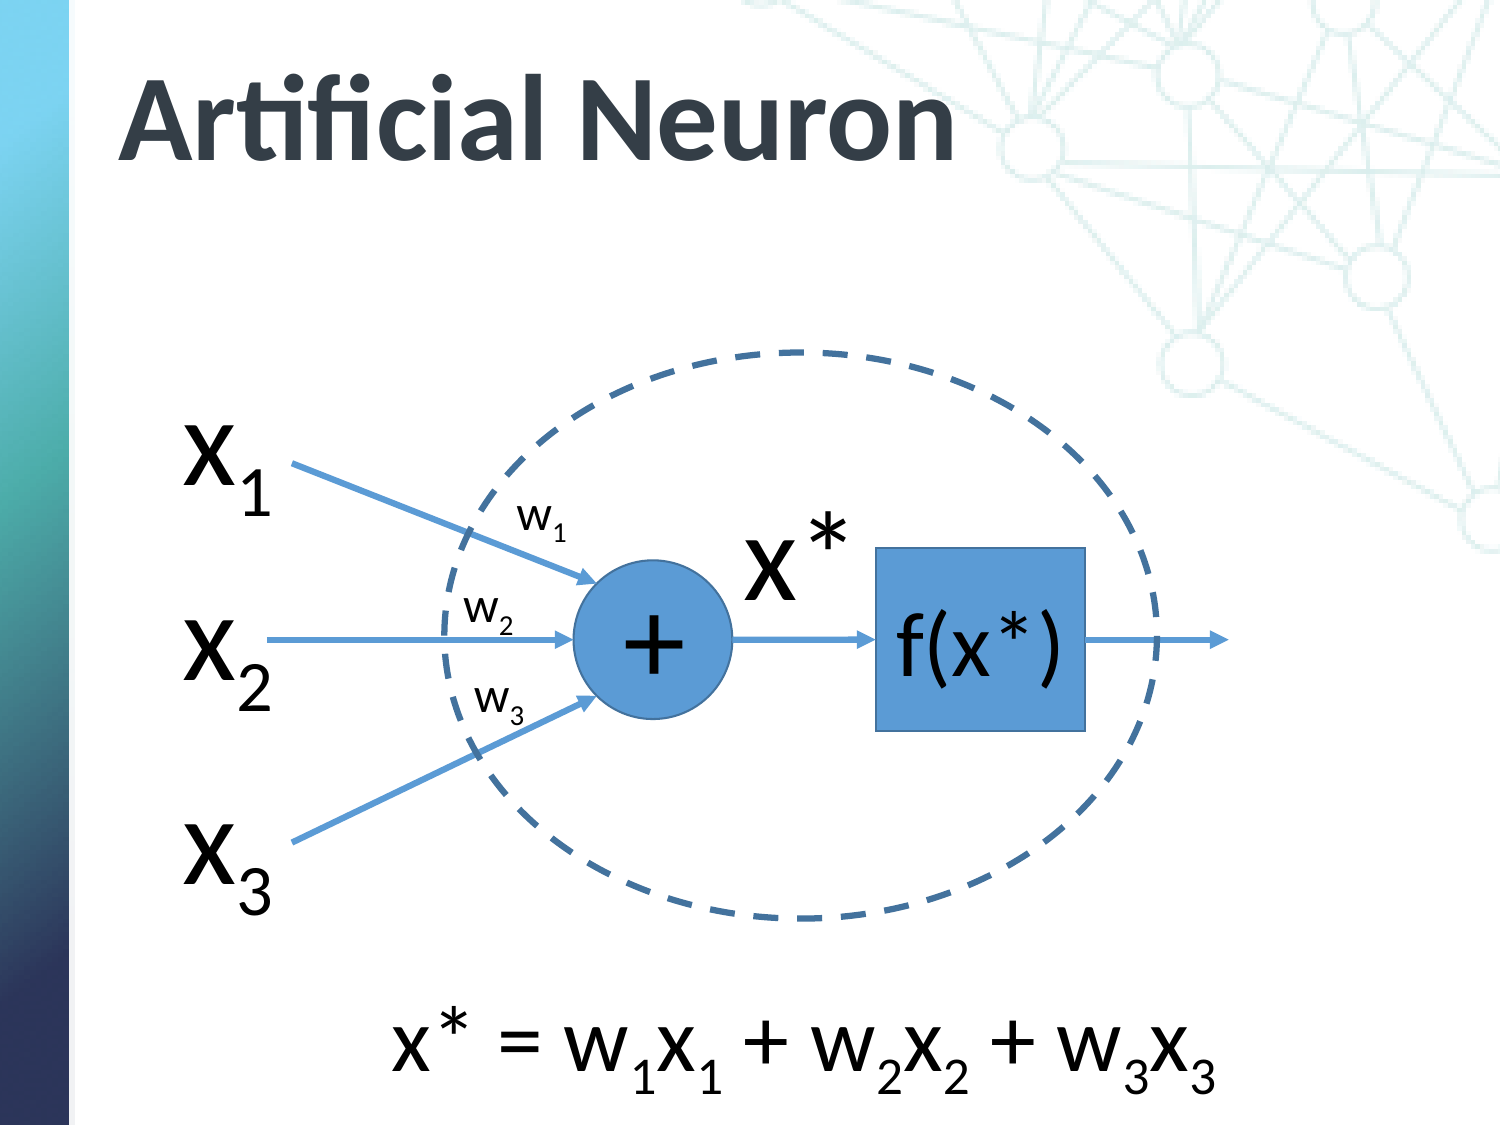

# Artificial Neuron
x1

x*
w1
x2
f(x*)
+

w2
w3
x3
x* = w1x1 + w2x2 + w3x3